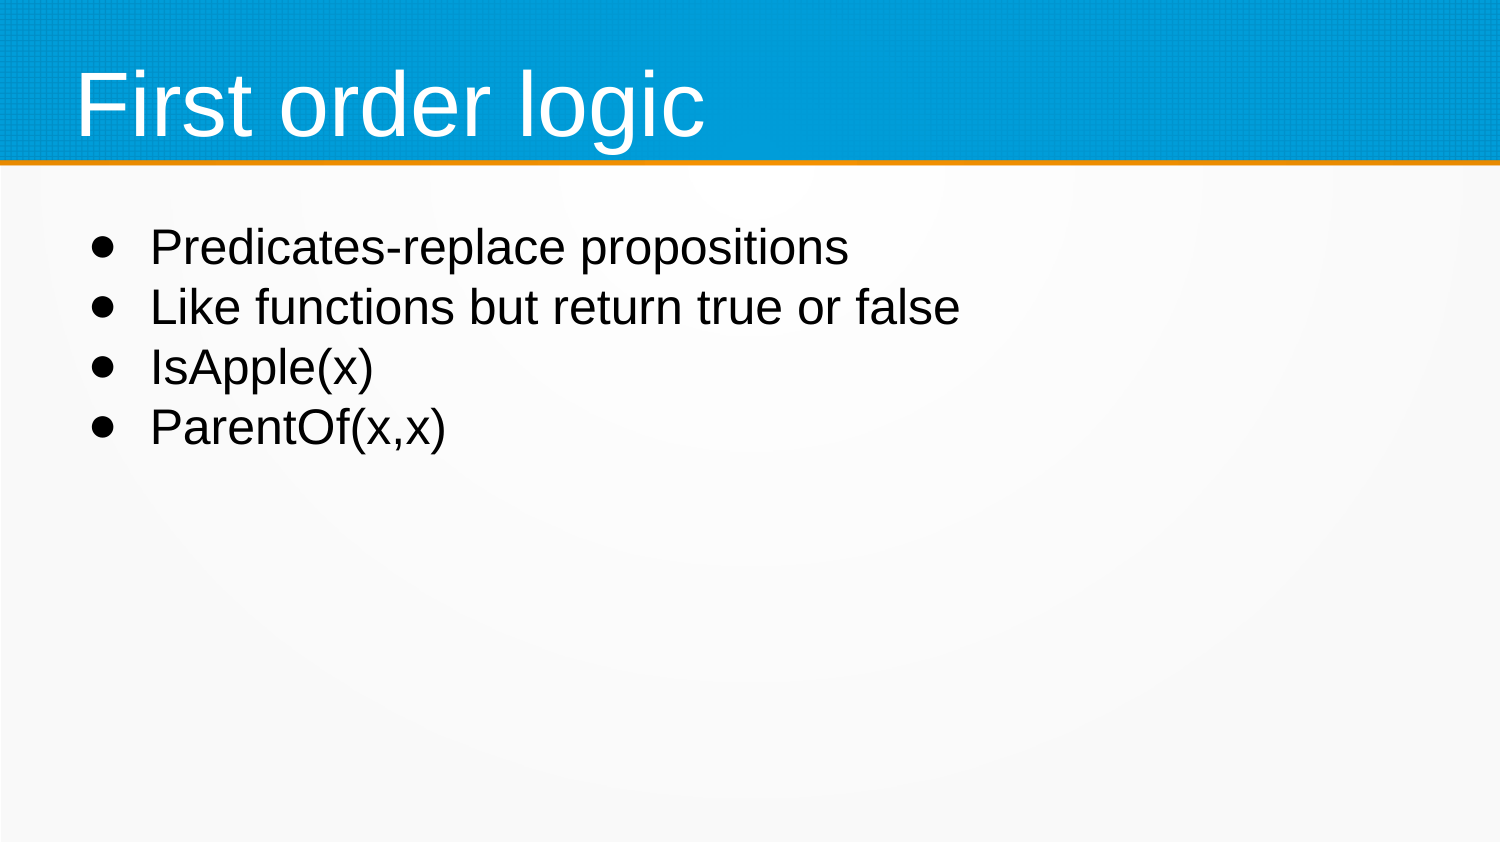

First order logic
Predicates-replace propositions
Like functions but return true or false
IsApple(x)
ParentOf(x,x)